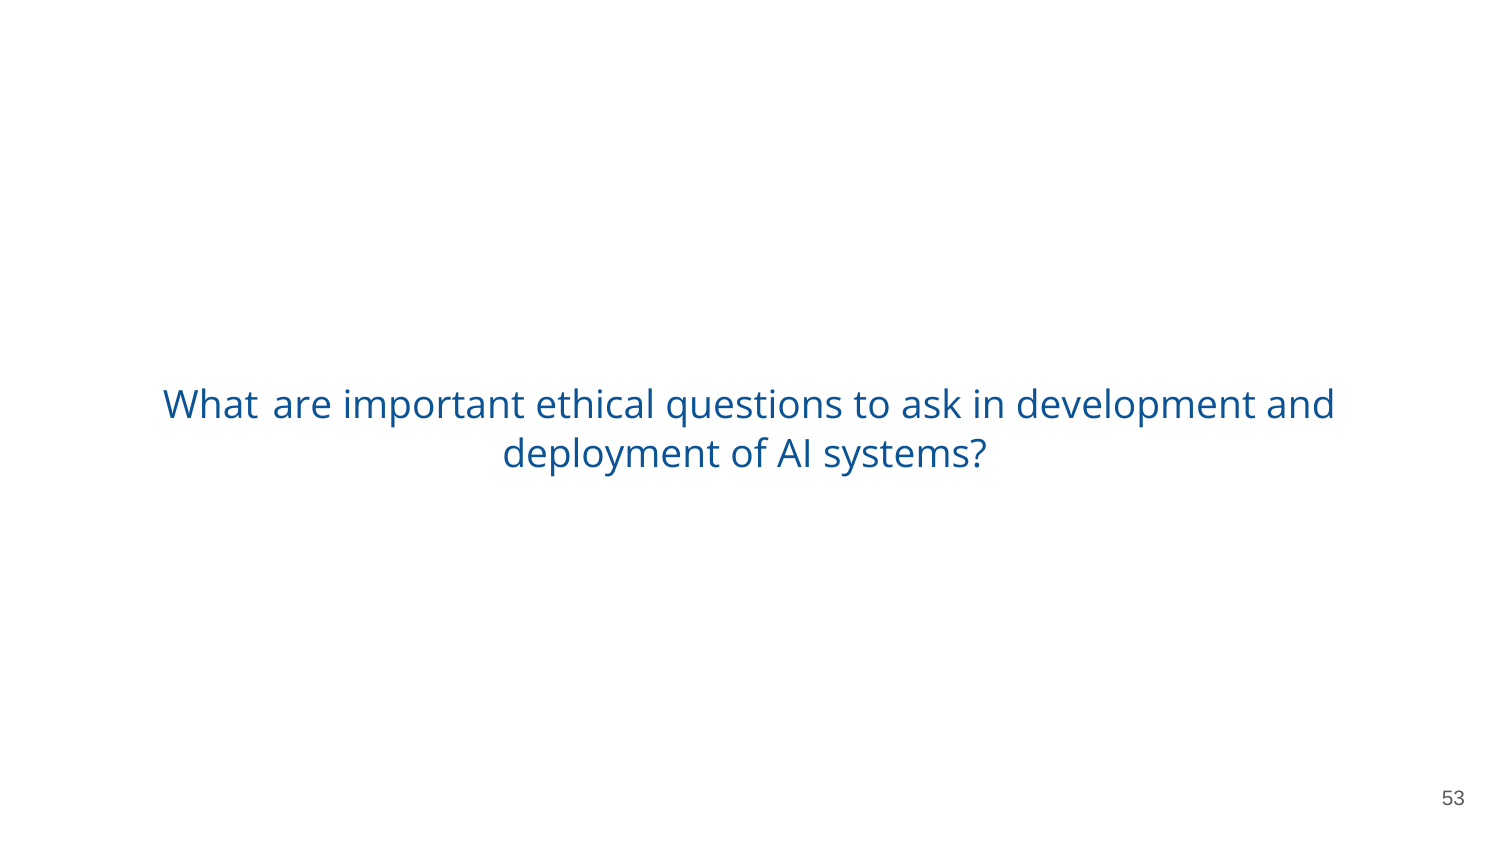

# What are important ethical questions to ask in development and deployment of AI systems?

53